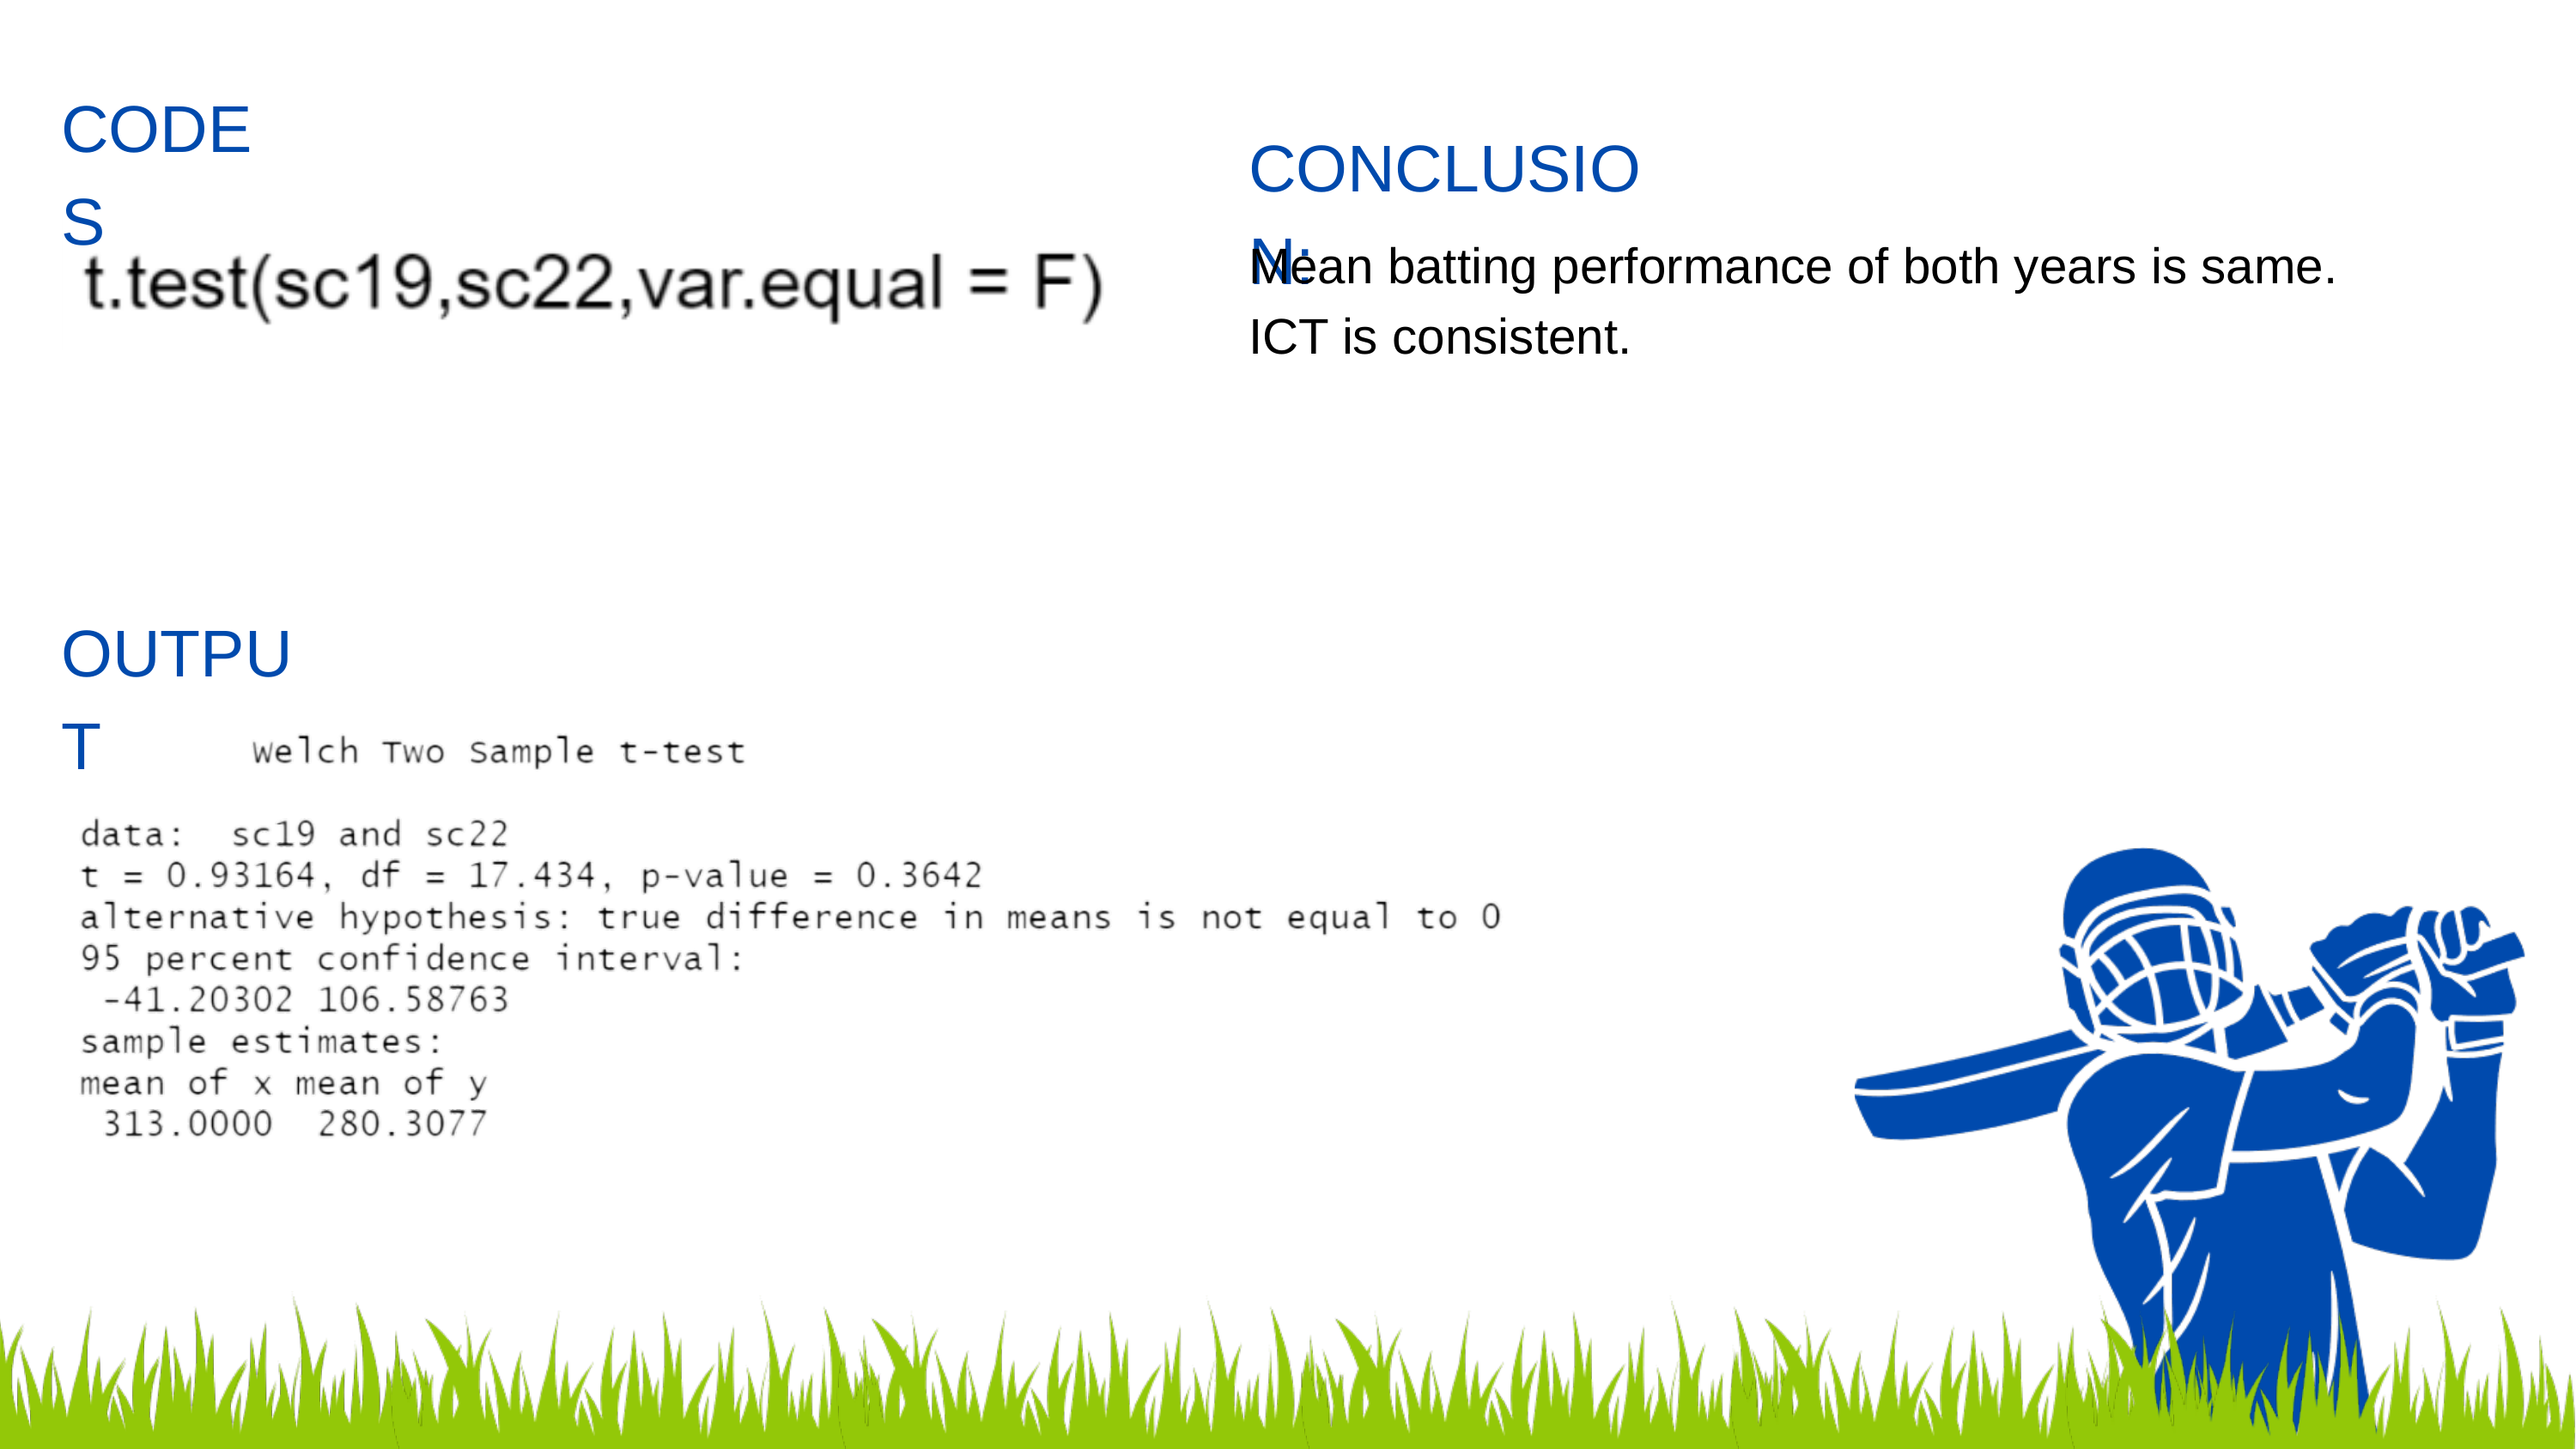

CODES
CONCLUSION:

Mean batting performance of both years is same.
ICT is consistent.
OUTPUT